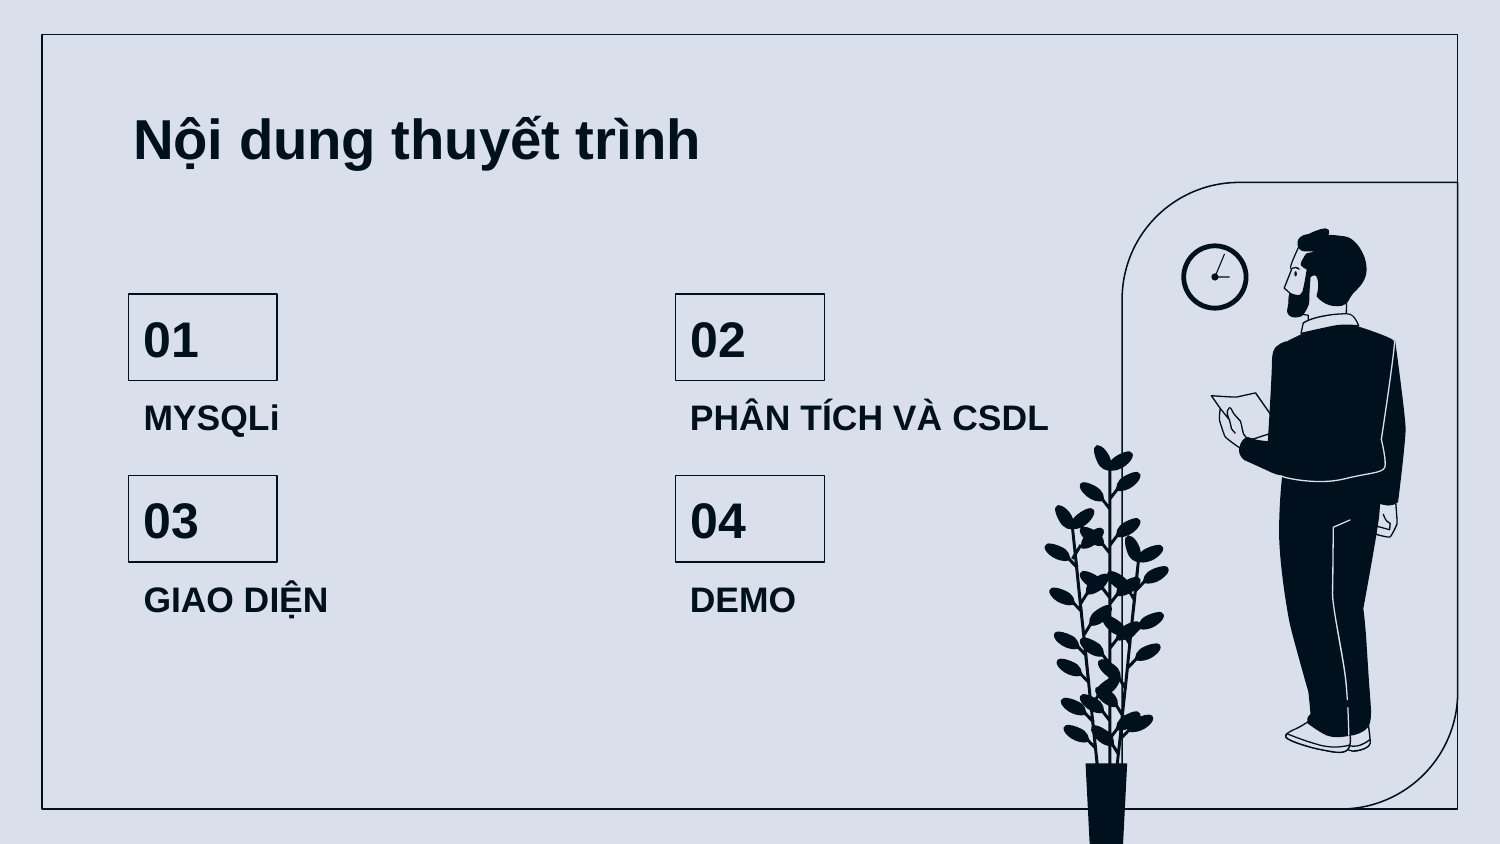

# Nội dung thuyết trình

01
02
MYSQLi
PHÂN TÍCH VÀ CSDL

03
04
GIAO DIỆN
DEMO